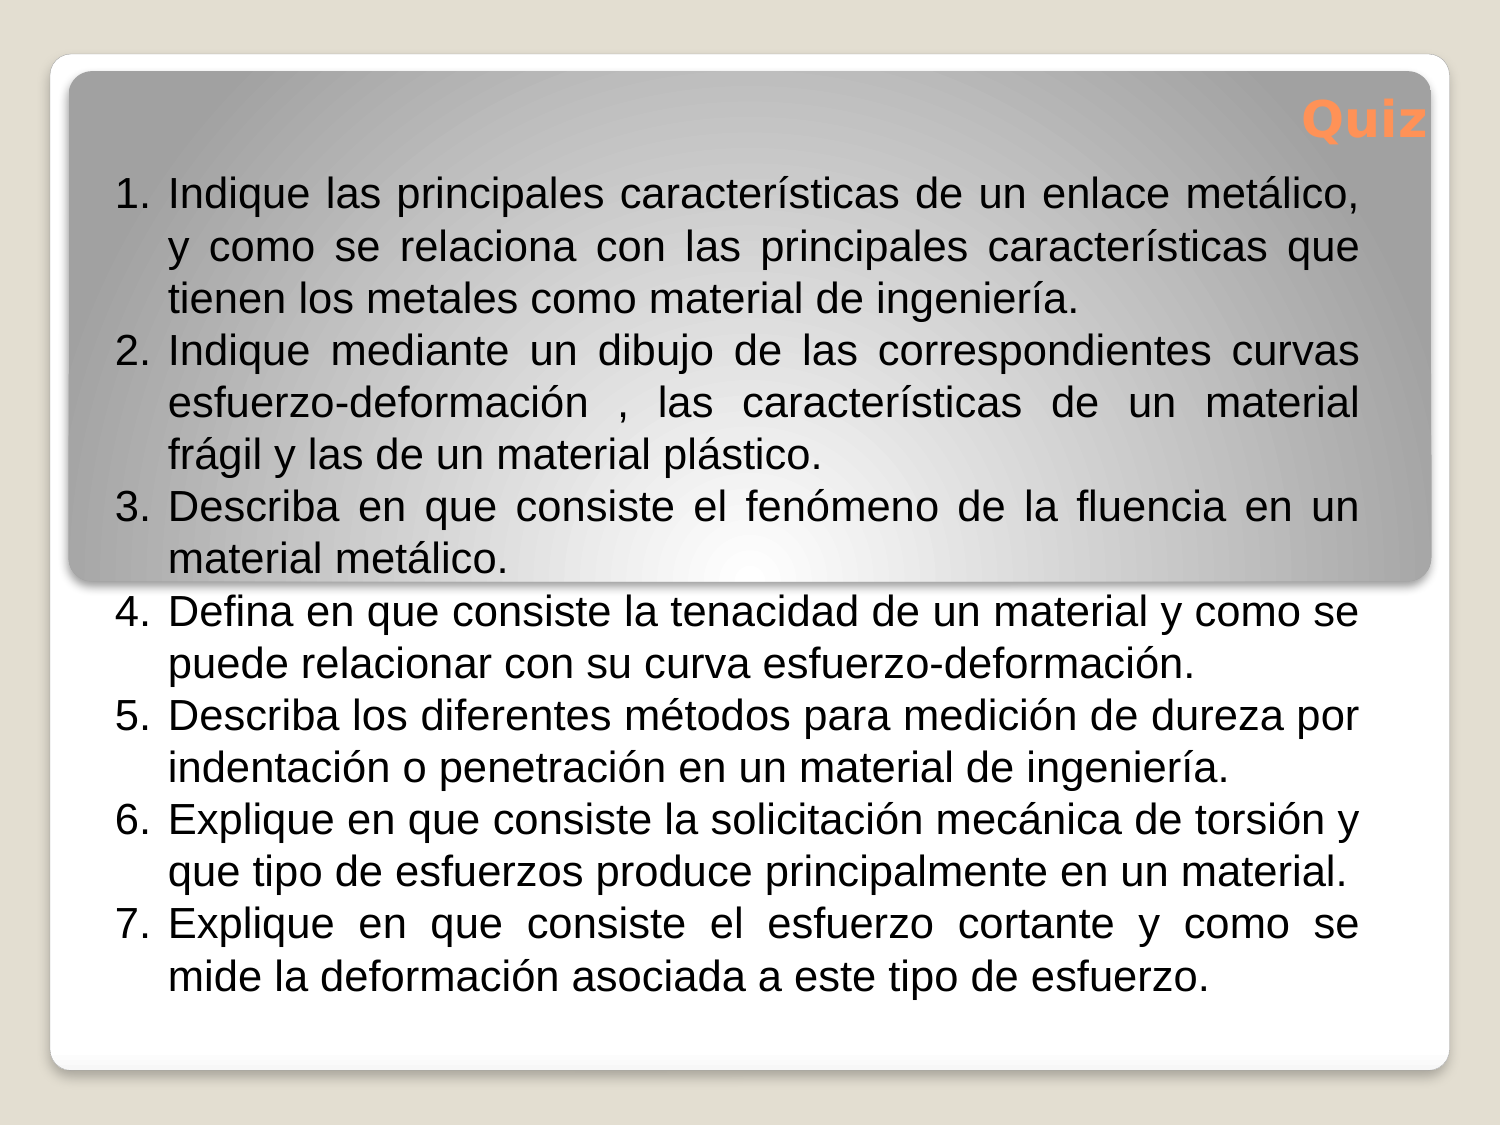

Quiz
Indique las principales características de un enlace metálico, y como se relaciona con las principales características que tienen los metales como material de ingeniería.
Indique mediante un dibujo de las correspondientes curvas esfuerzo-deformación , las características de un material frágil y las de un material plástico.
Describa en que consiste el fenómeno de la fluencia en un material metálico.
Defina en que consiste la tenacidad de un material y como se puede relacionar con su curva esfuerzo-deformación.
Describa los diferentes métodos para medición de dureza por indentación o penetración en un material de ingeniería.
Explique en que consiste la solicitación mecánica de torsión y que tipo de esfuerzos produce principalmente en un material.
Explique en que consiste el esfuerzo cortante y como se mide la deformación asociada a este tipo de esfuerzo.